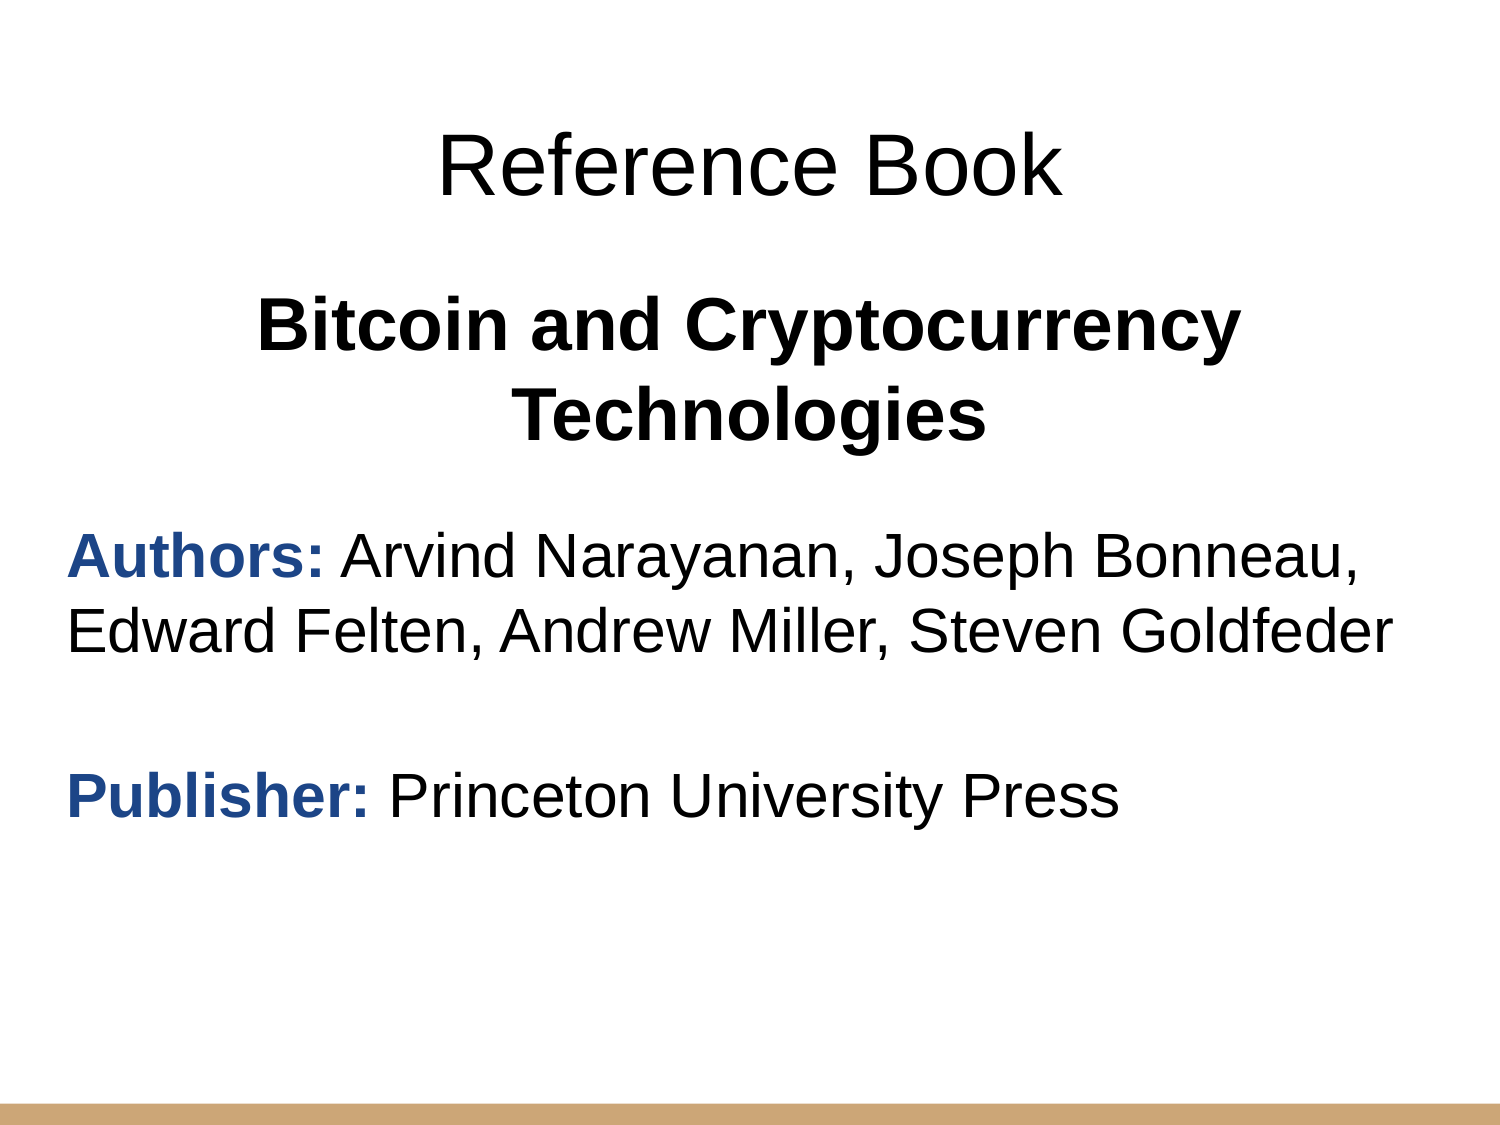

# Reference Book
Bitcoin and Cryptocurrency Technologies

Authors: Arvind Narayanan, Joseph Bonneau, Edward Felten, Andrew Miller, Steven Goldfeder

Publisher: Princeton University Press